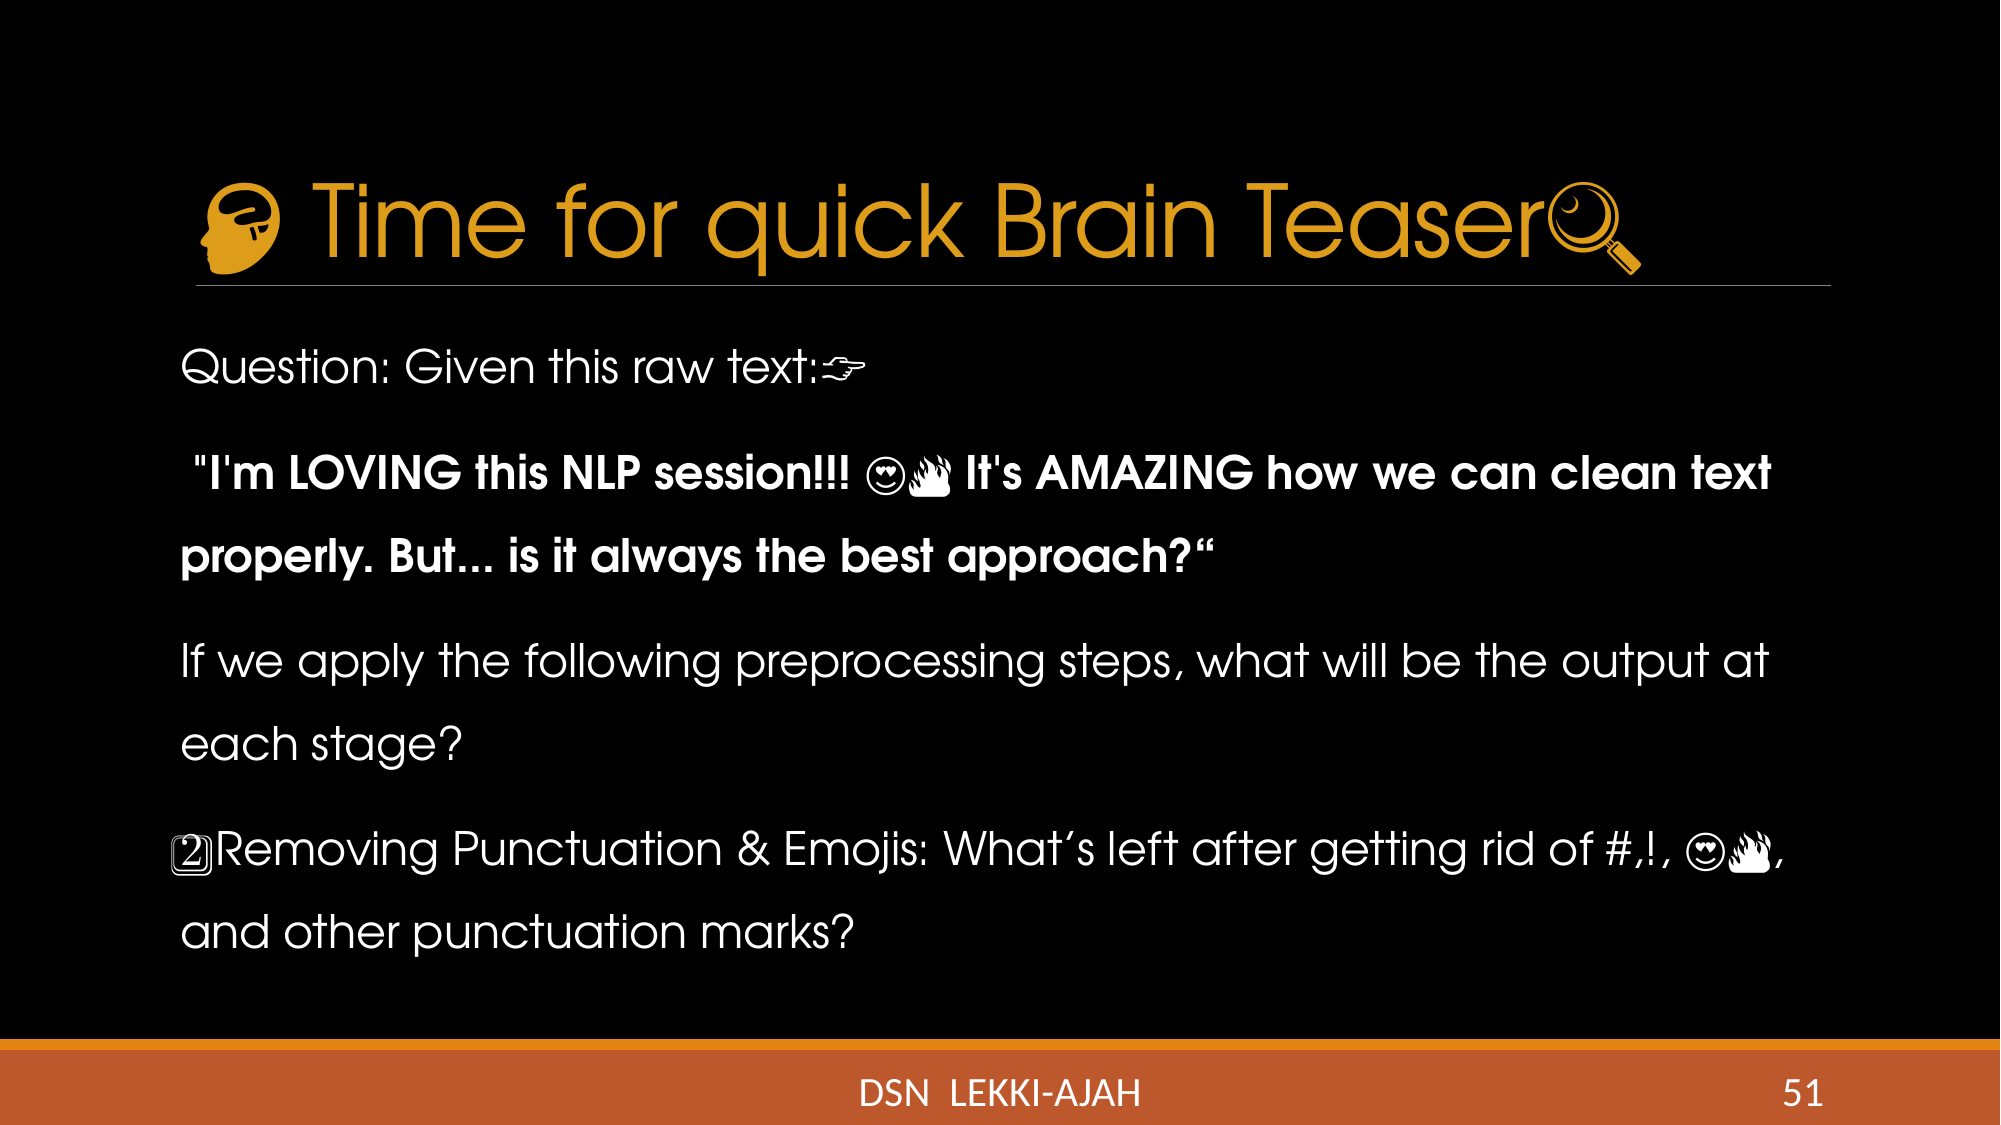

# 🧠 Time for quick Brain Teaser🔍
Question: Given this raw text:👉
 "I'm LOVING this NLP session!!! 😍🔥 It's AMAZING how we can clean text properly. But... is it always the best approach?“
If we apply the following preprocessing steps, what will be the output at each stage?
2️⃣ Removing Punctuation & Emojis: What’s left after getting rid of #,!, 😍🔥, and other punctuation marks?

DSN  LEKKI-AJAH
51